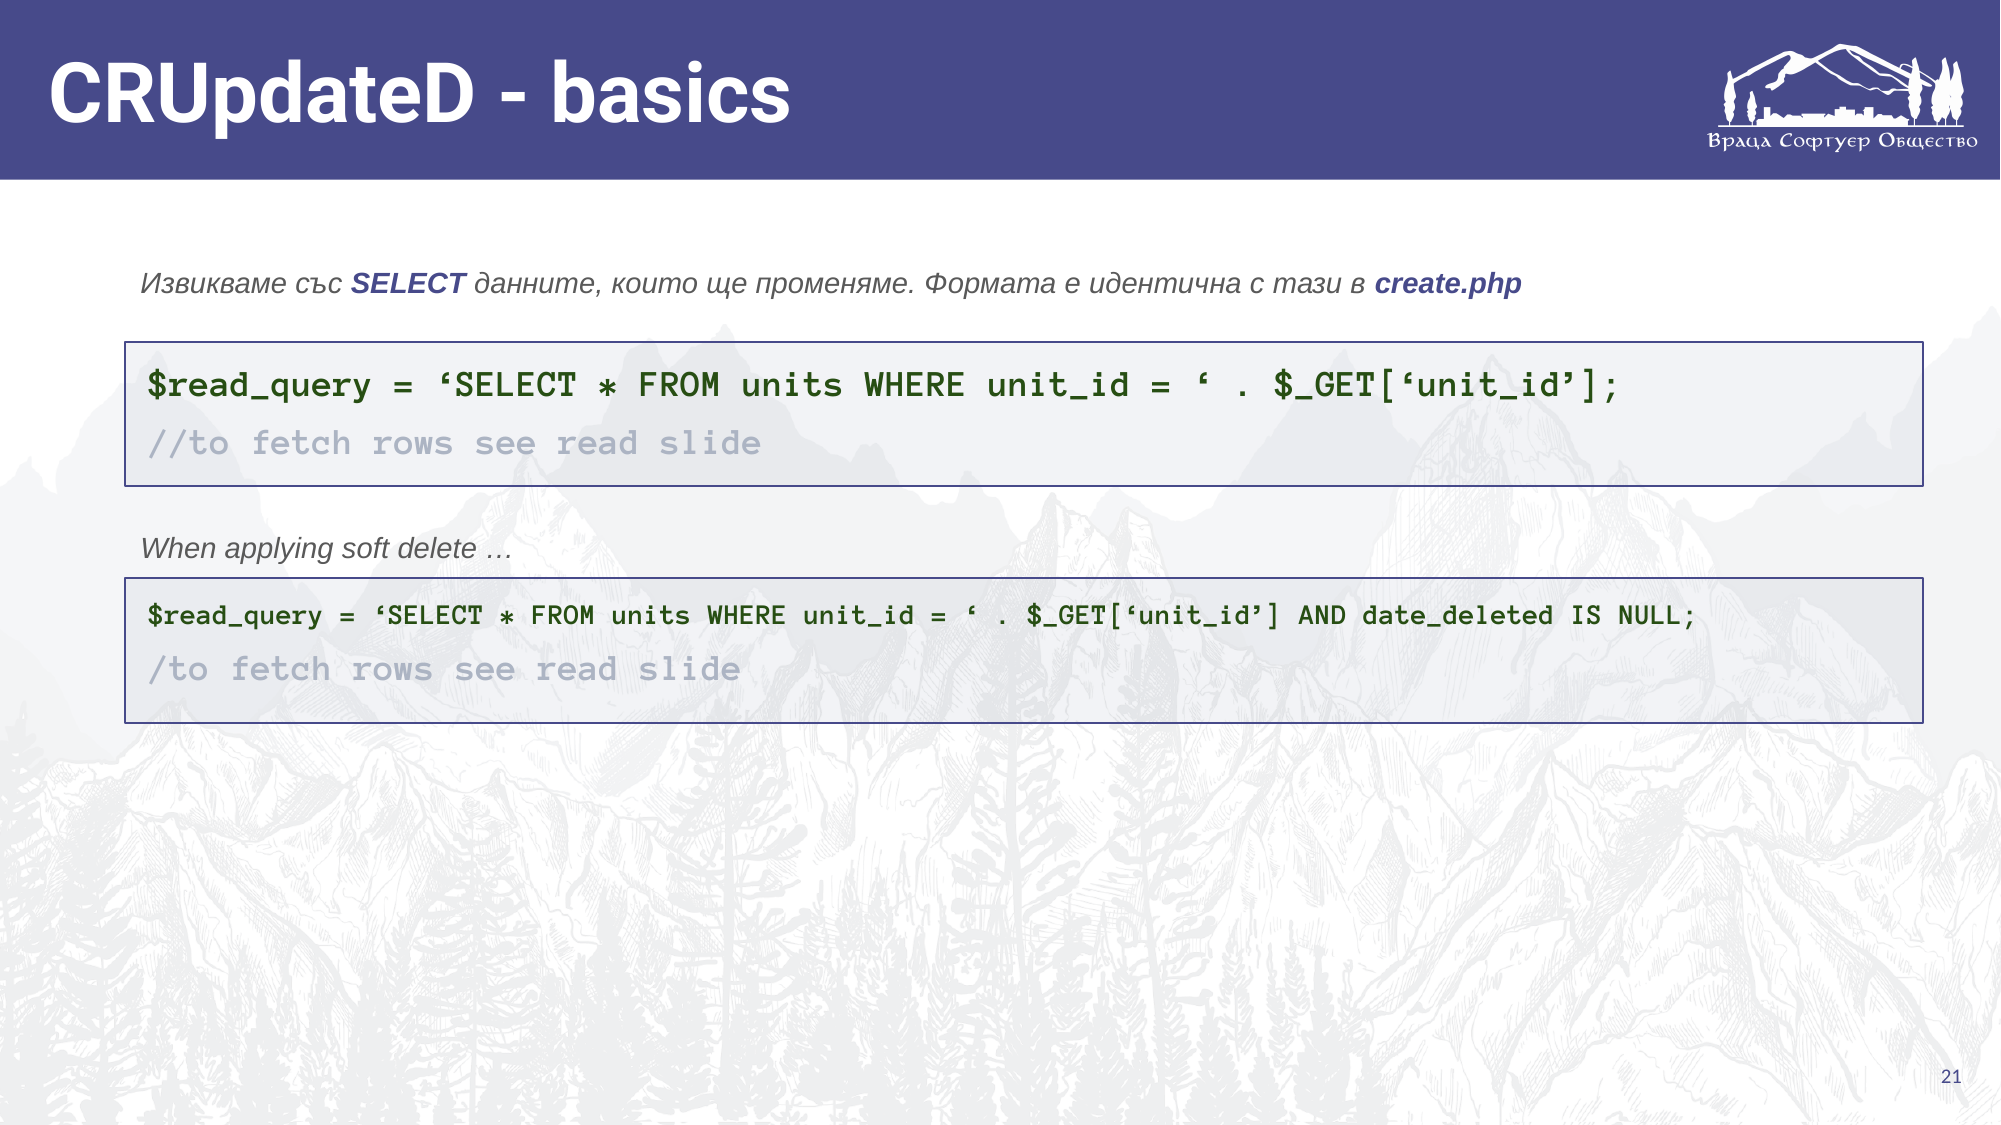

# CRUpdateD - basics
Извикваме със SELECT данните, които ще променяме. Формата е идентична с тази в create.php
$read_query = ‘SELECT * FROM units WHERE unit_id = ‘ . $_GET[‘unit_id’];
//to fetch rows see read slide
When applying soft delete …
$read_query = ‘SELECT * FROM units WHERE unit_id = ‘ . $_GET[‘unit_id’] AND date_deleted IS NULL;
/to fetch rows see read slide

21